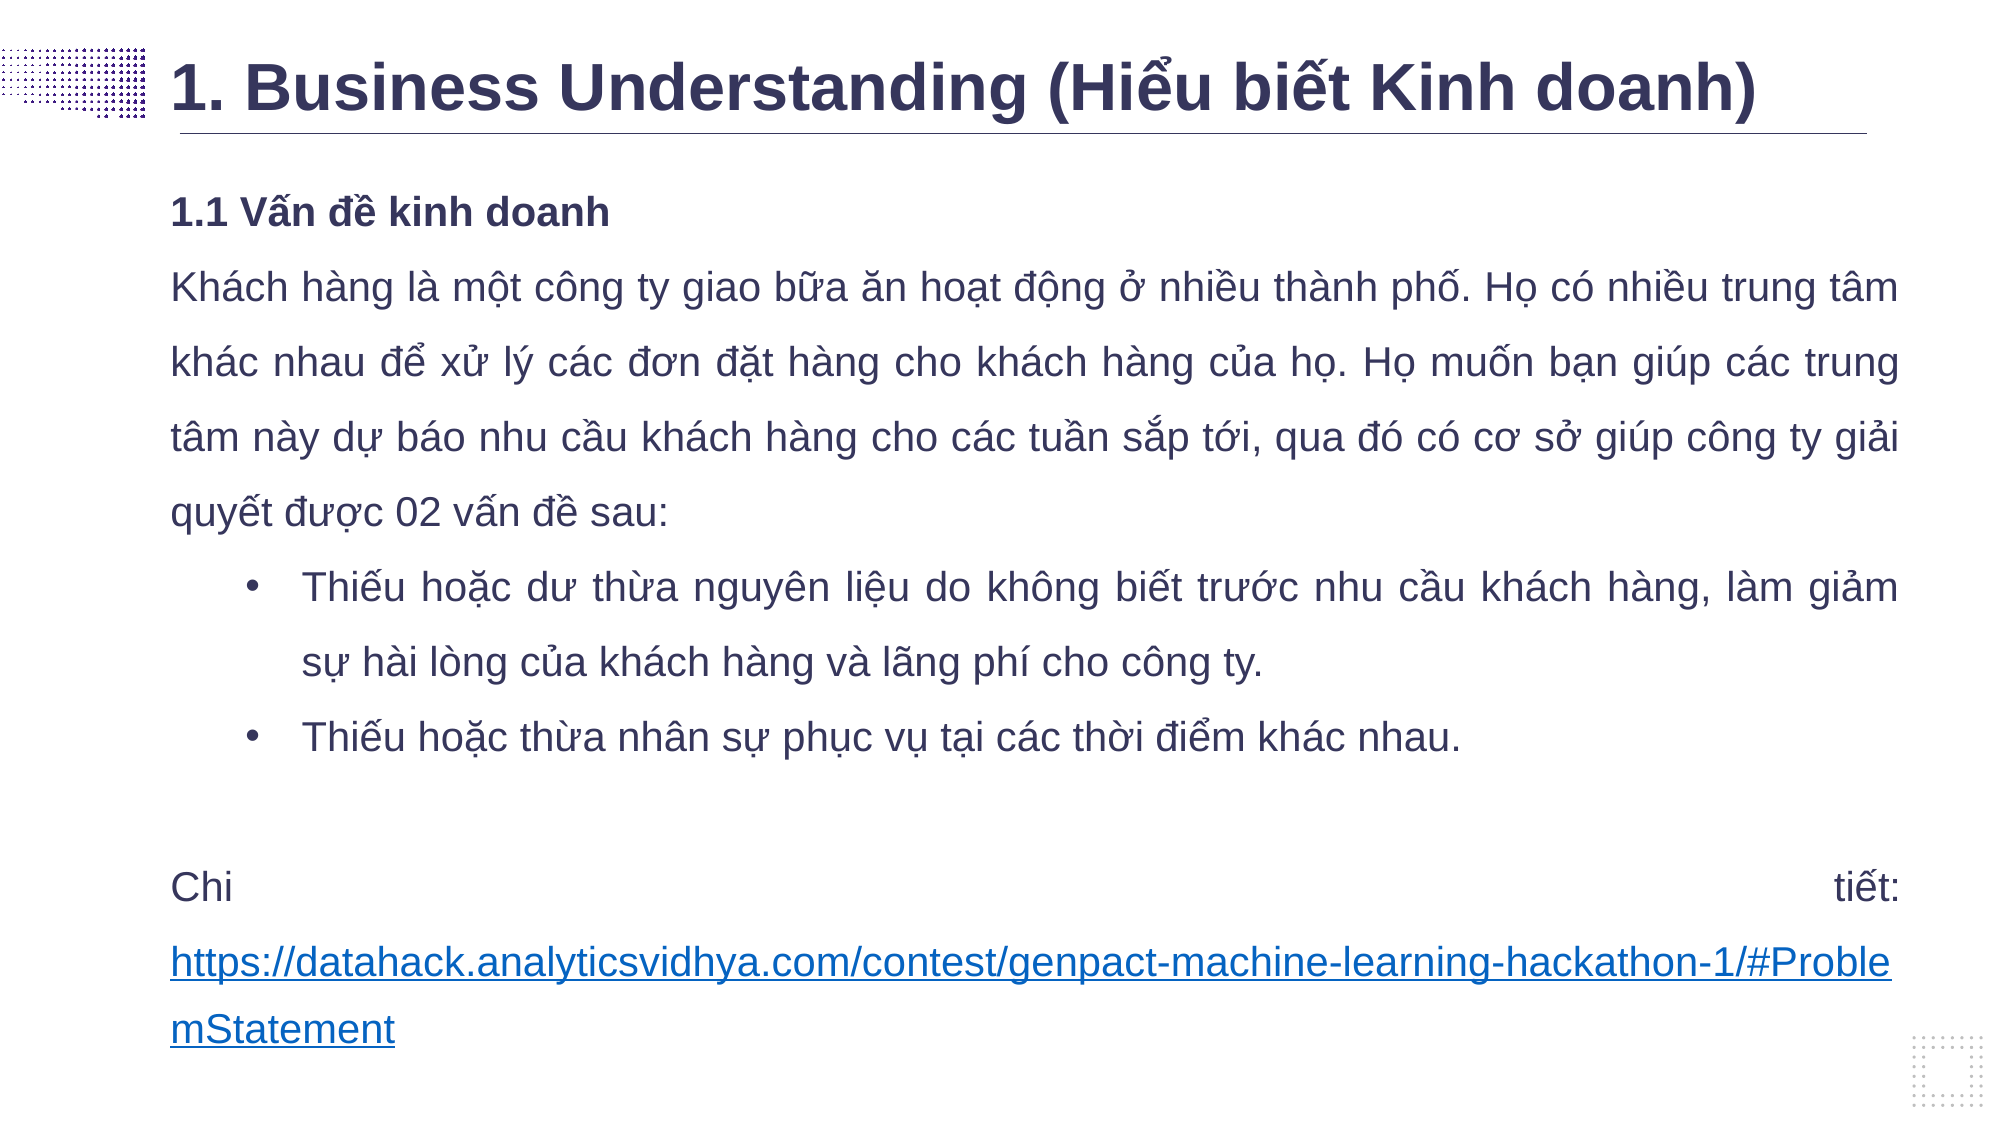

1. Business Understanding (Hiểu biết Kinh doanh)
1.1 Vấn đề kinh doanh
Khách hàng là một công ty giao bữa ăn hoạt động ở nhiều thành phố. Họ có nhiều trung tâm khác nhau để xử lý các đơn đặt hàng cho khách hàng của họ. Họ muốn bạn giúp các trung tâm này dự báo nhu cầu khách hàng cho các tuần sắp tới, qua đó có cơ sở giúp công ty giải quyết được 02 vấn đề sau:
Thiếu hoặc dư thừa nguyên liệu do không biết trước nhu cầu khách hàng, làm giảm sự hài lòng của khách hàng và lãng phí cho công ty.
Thiếu hoặc thừa nhân sự phục vụ tại các thời điểm khác nhau.

Chi tiết: https://datahack.analyticsvidhya.com/contest/genpact-machine-learning-hackathon-1/#ProblemStatement